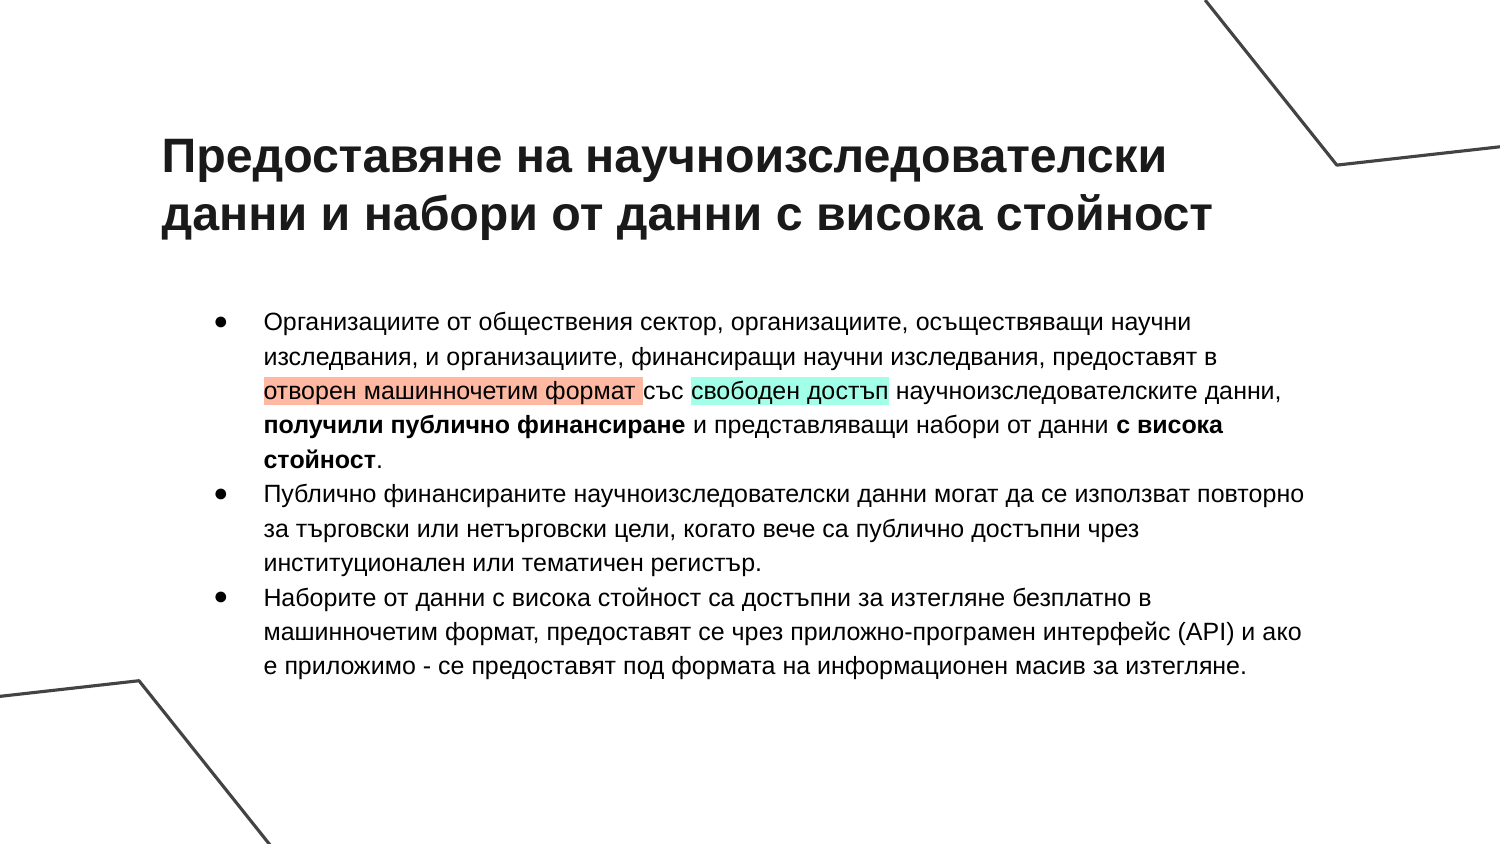

# Предоставяне на научноизследователски данни и набори от данни с висока стойност
Организациите от обществения сектор, организациите, осъществяващи научни изследвания, и организациите, финансиращи научни изследвания, предоставят в отворен машинночетим формат със свободен достъп научноизследователските данни, получили публично финансиране и представляващи набори от данни с висока стойност.
Публично финансираните научноизследователски данни могат да се използват повторно за търговски или нетърговски цели, когато вече са публично достъпни чрез институционален или тематичен регистър.
Наборите от данни с висока стойност са достъпни за изтегляне безплатно в машинночетим формат, предоставят се чрез приложно-програмен интерфейс (API) и ако е приложимо - се предоставят под формата на информационен масив за изтегляне.